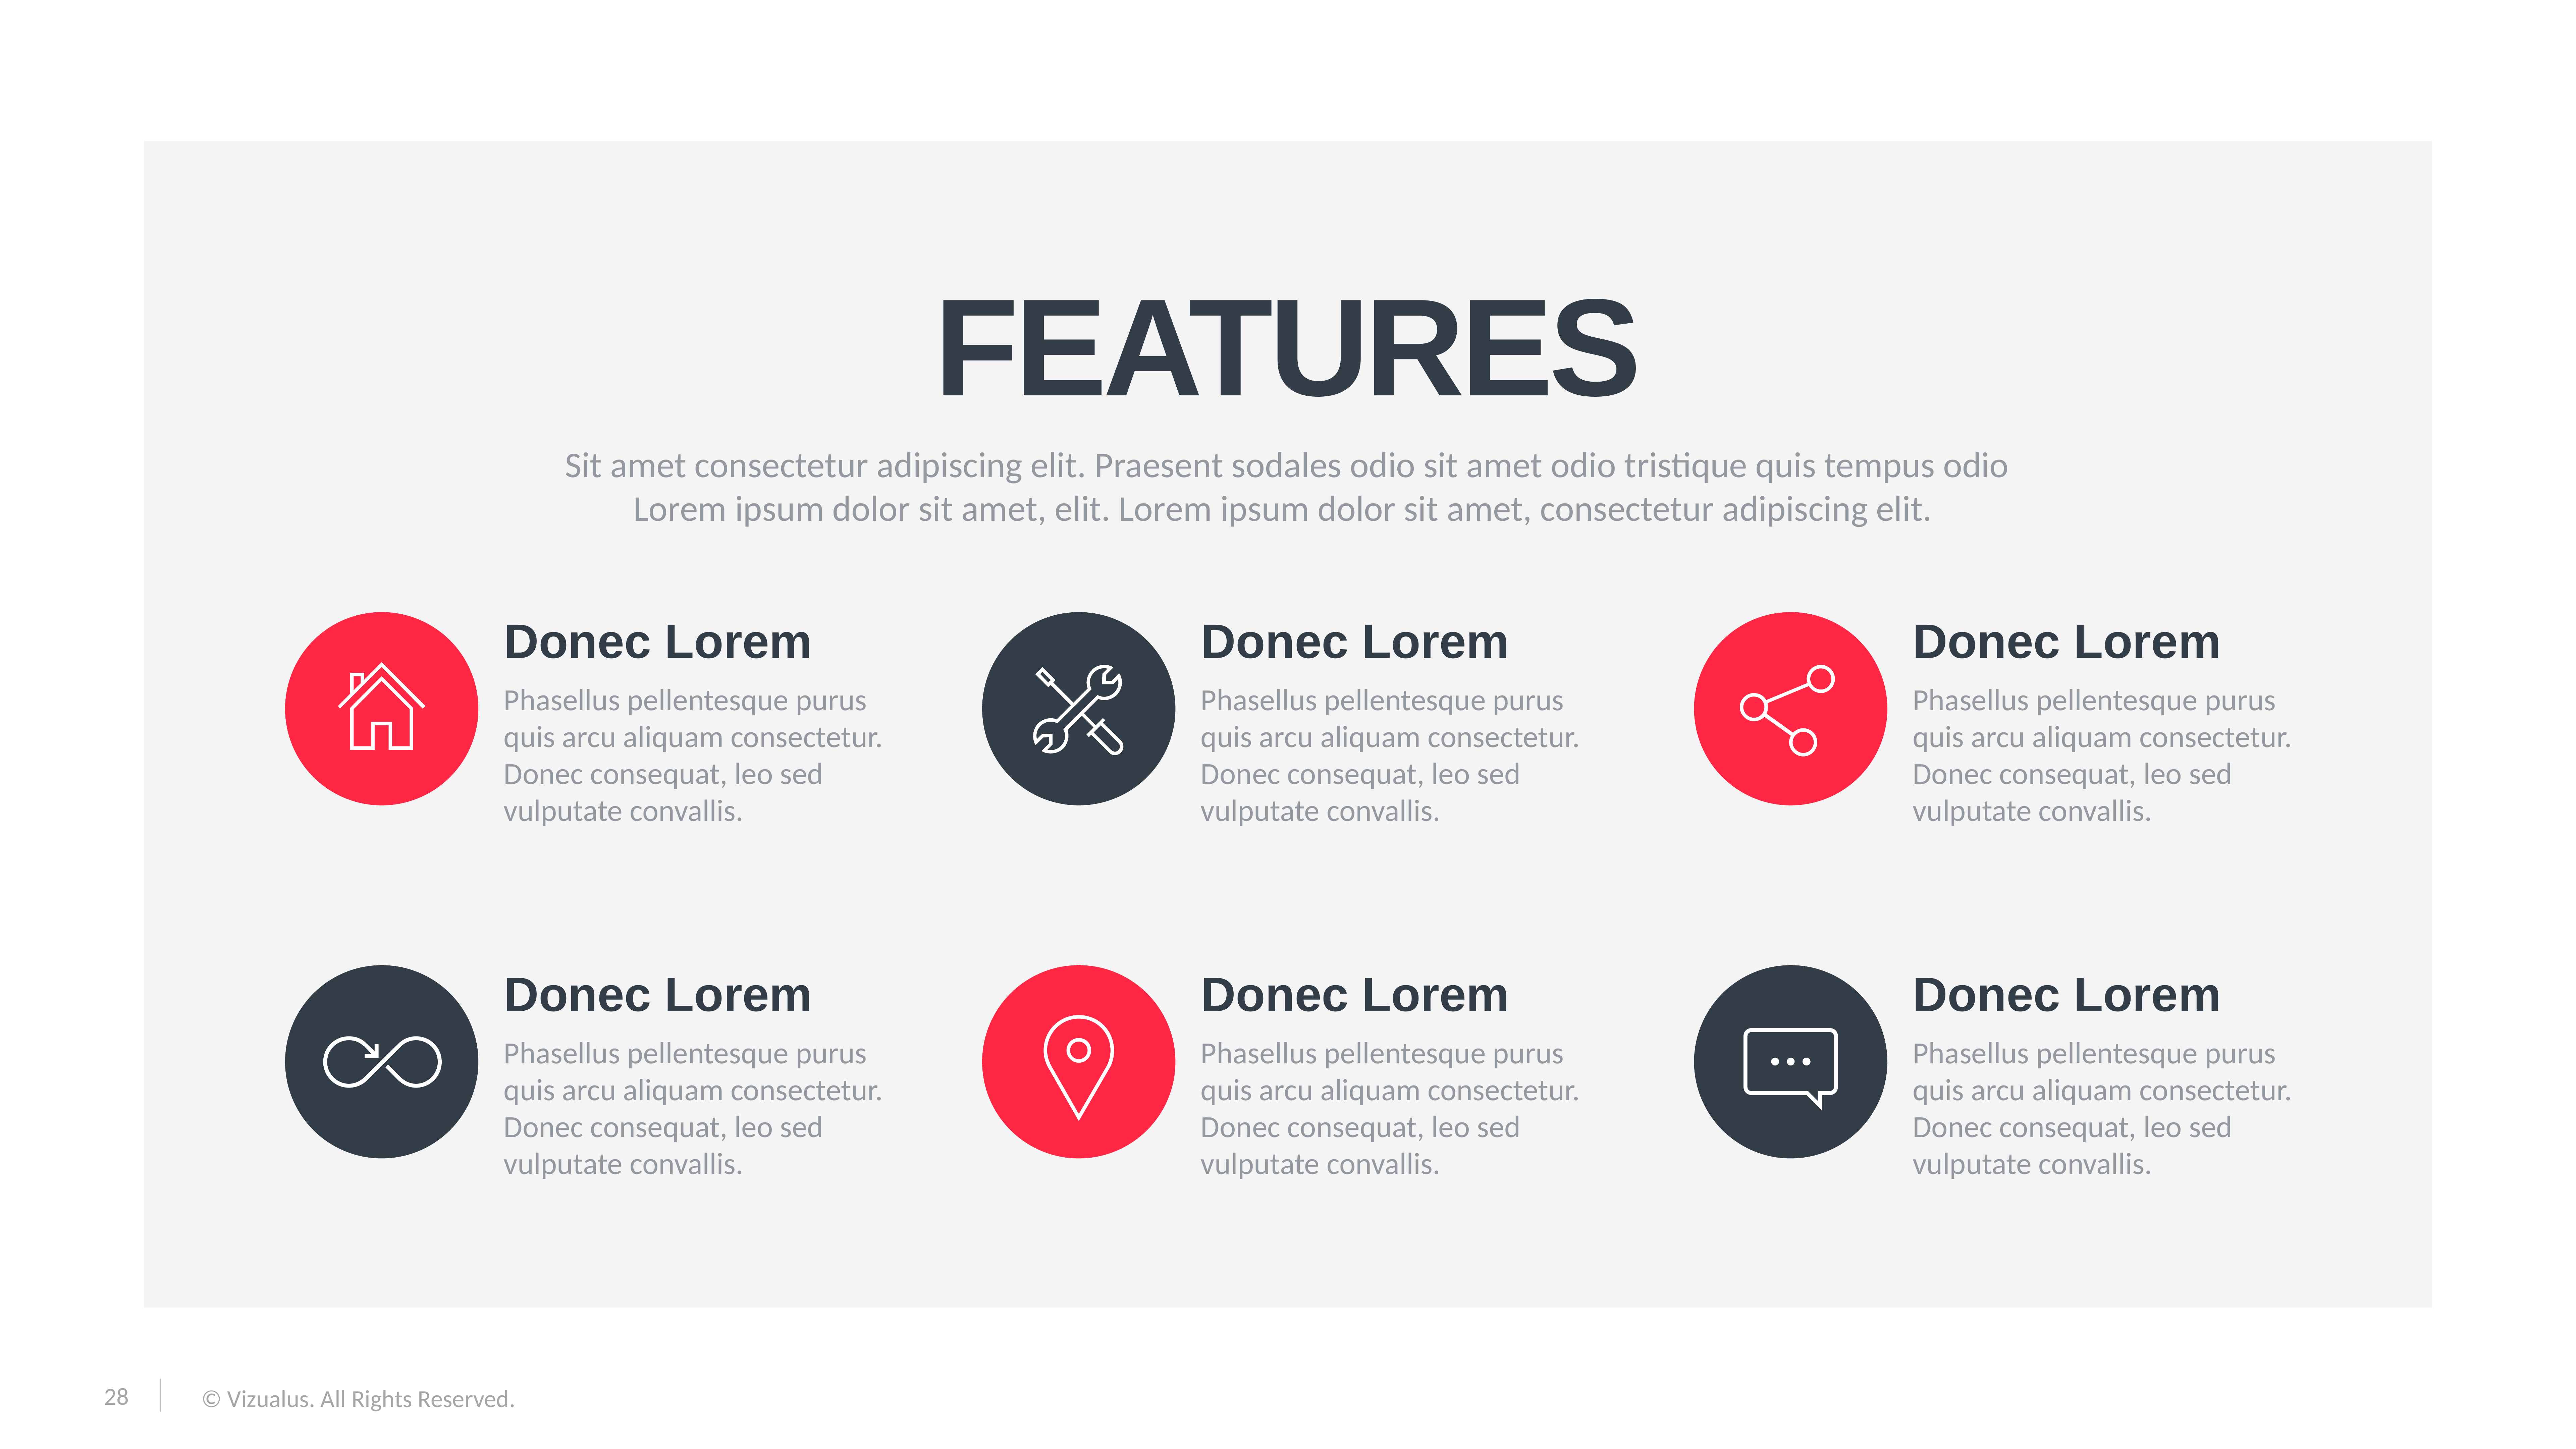

FEATURES
Sit amet consectetur adipiscing elit. Praesent sodales odio sit amet odio tristique quis tempus odio Lorem ipsum dolor sit amet, elit. Lorem ipsum dolor sit amet, consectetur adipiscing elit.
Donec Lorem
Donec Lorem
Donec Lorem

Phasellus pellentesque purus quis arcu aliquam consectetur. Donec consequat, leo sed vulputate convallis.
Phasellus pellentesque purus quis arcu aliquam consectetur. Donec consequat, leo sed vulputate convallis.
Phasellus pellentesque purus quis arcu aliquam consectetur. Donec consequat, leo sed vulputate convallis.
Donec Lorem
Donec Lorem
Donec Lorem

Phasellus pellentesque purus quis arcu aliquam consectetur. Donec consequat, leo sed vulputate convallis.
Phasellus pellentesque purus quis arcu aliquam consectetur. Donec consequat, leo sed vulputate convallis.
Phasellus pellentesque purus quis arcu aliquam consectetur. Donec consequat, leo sed vulputate convallis.

© Vizualus. All Rights Reserved.
28